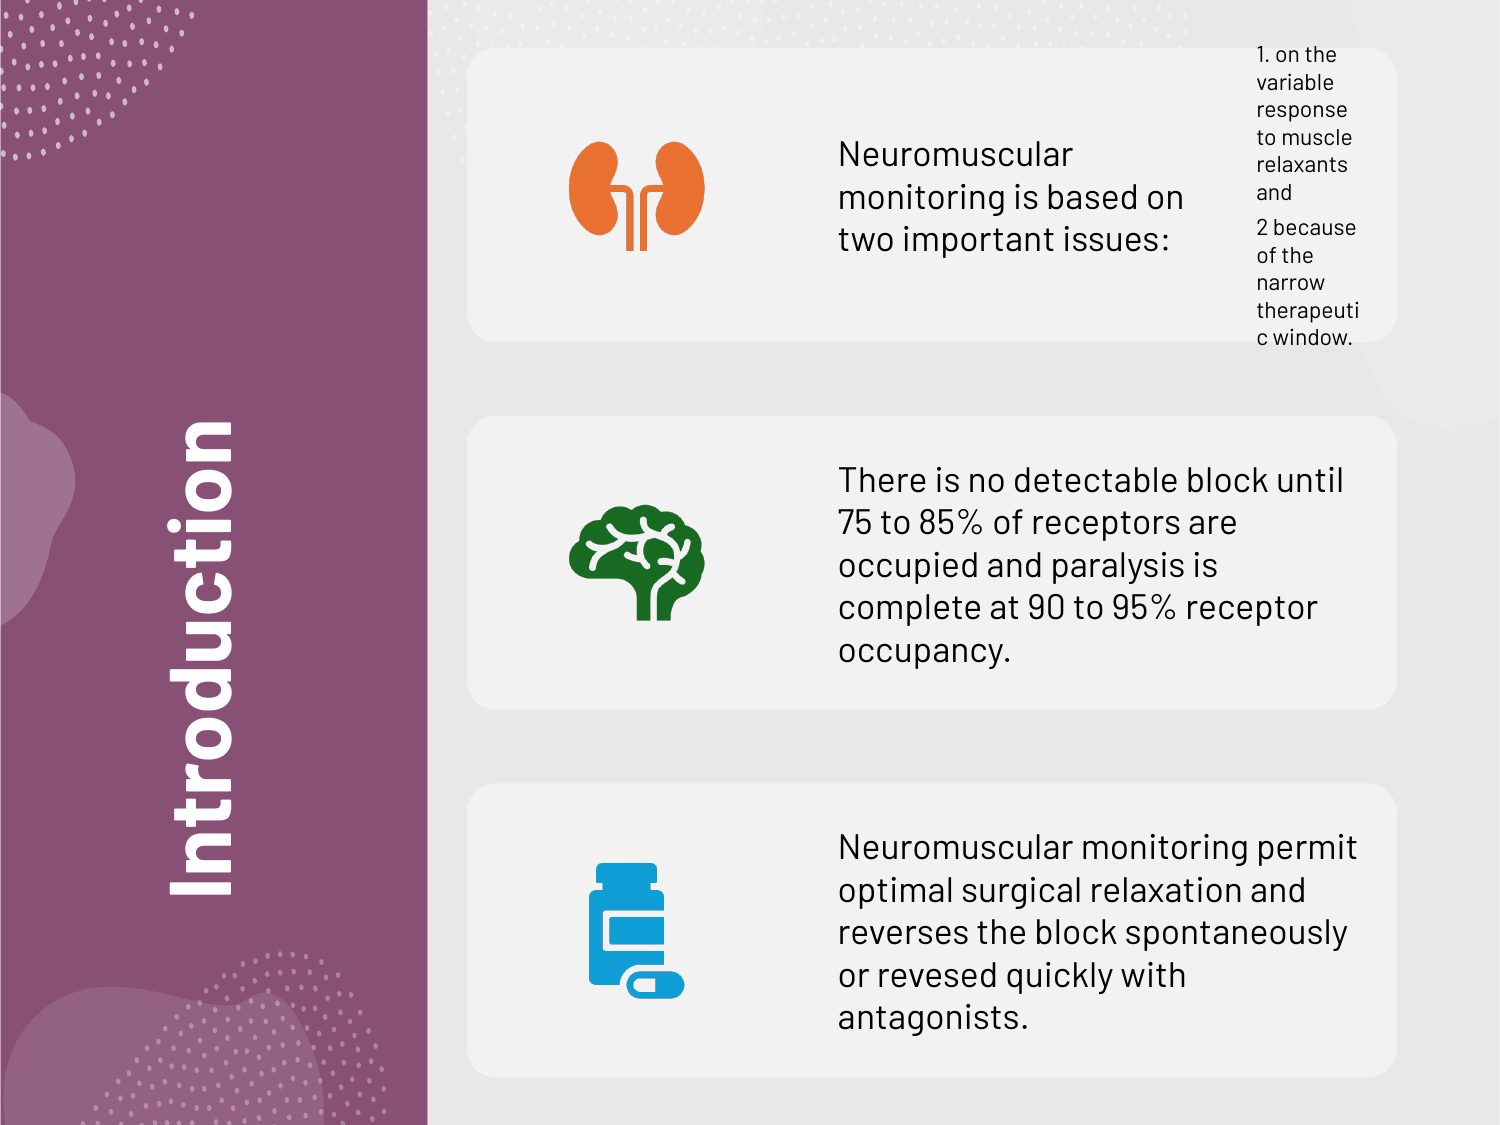

Neuromuscular monitoring is based on two important issues:
1. on the variable response to muscle relaxants and
2 because of the narrow therapeutic window.
There is no detectable block until 75 to 85% of receptors are occupied and paralysis is complete at 90 to 95% receptor  occupancy.
Neuromuscular monitoring permit optimal surgical relaxation and reverses the block spontaneously or revesed quickly with antagonists.
# Introduction